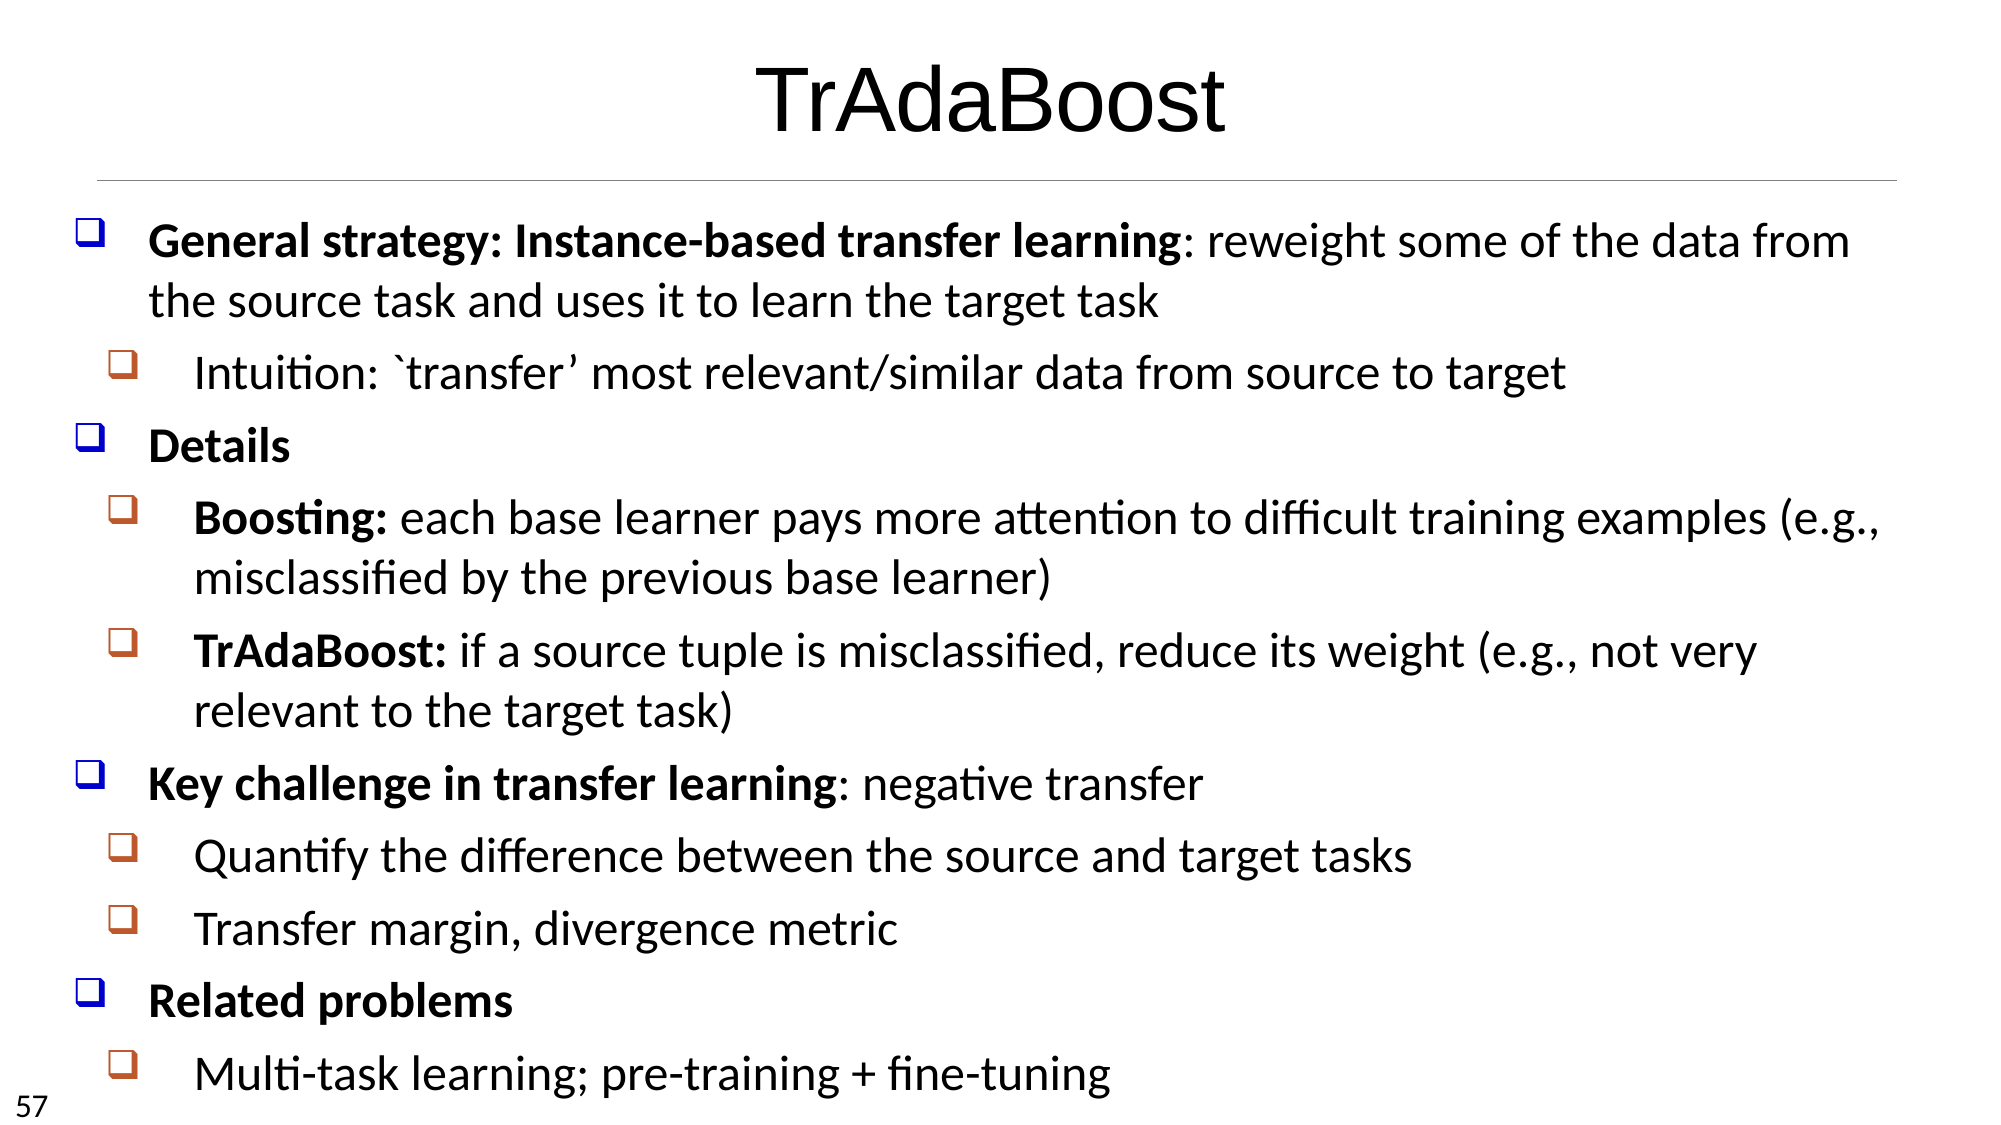

# TrAdaBoost
General strategy: Instance-based transfer learning: reweight some of the data from the source task and uses it to learn the target task
Intuition: `transfer’ most relevant/similar data from source to target
Details
Boosting: each base learner pays more attention to difficult training examples (e.g., misclassified by the previous base learner)
TrAdaBoost: if a source tuple is misclassified, reduce its weight (e.g., not very relevant to the target task)
Key challenge in transfer learning: negative transfer
Quantify the difference between the source and target tasks
Transfer margin, divergence metric
Related problems
Multi-task learning; pre-training + fine-tuning